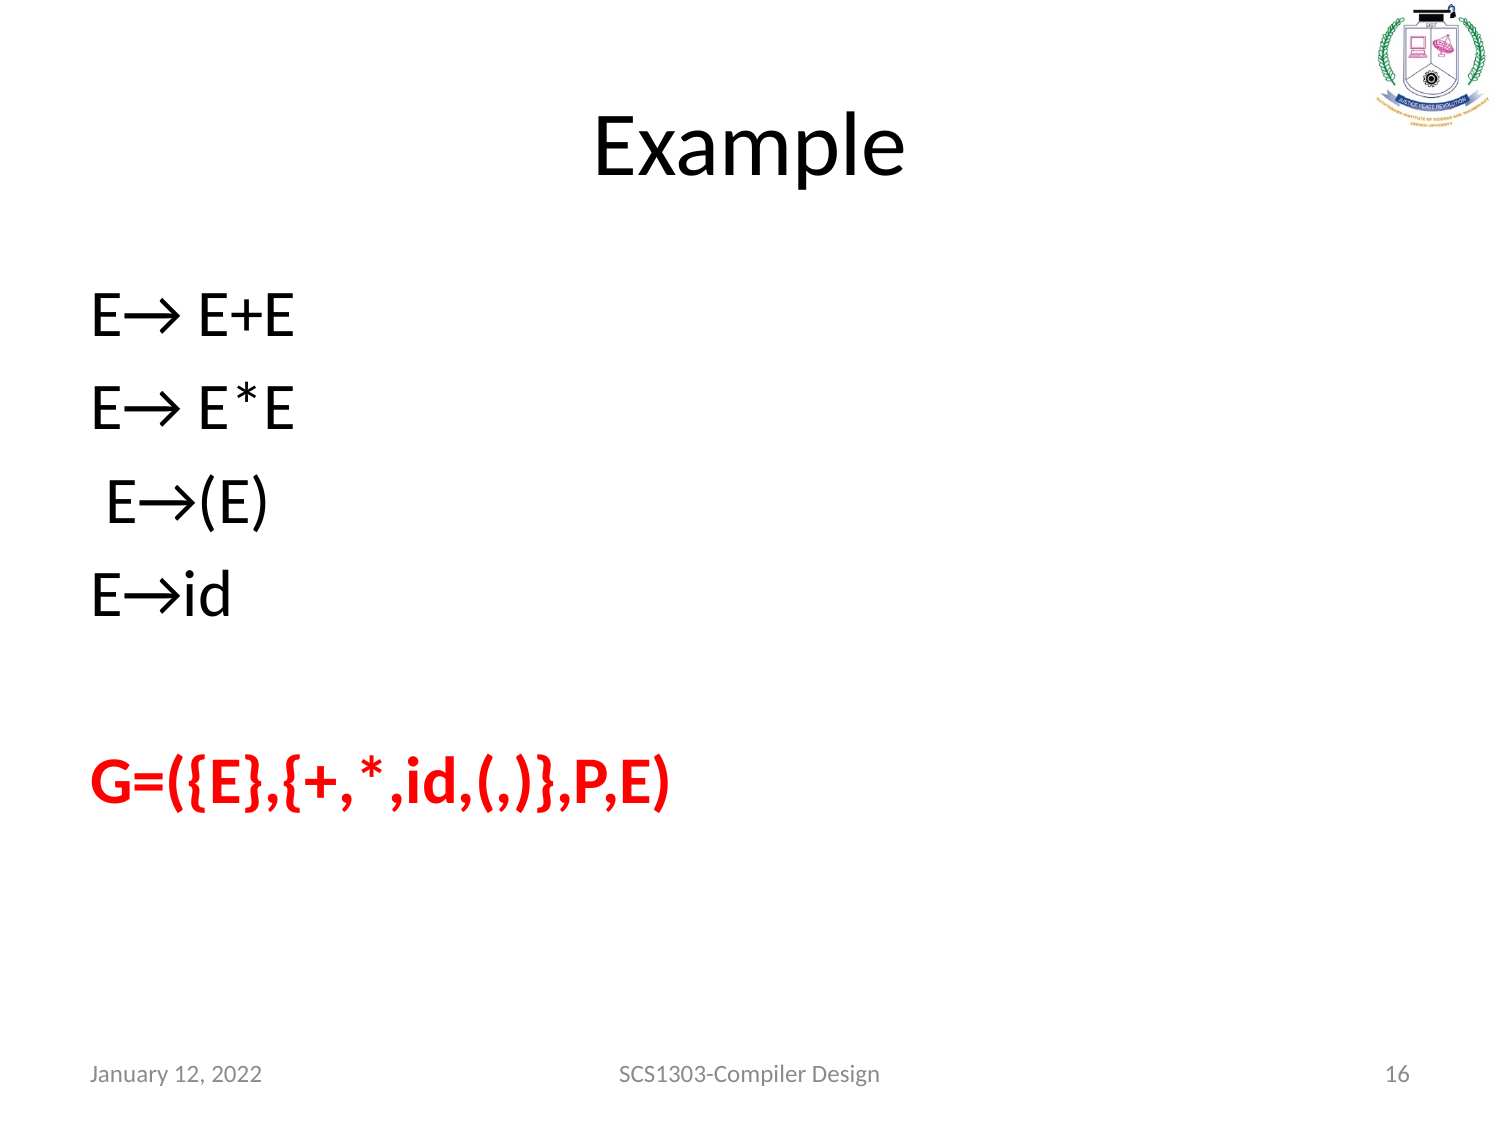

# Example
E→ E+E
E→ E*E
 E→(E)
E→id

G=({E},{+,*,id,(,)},P,E)

January 12, 2022
SCS1303-Compiler Design
16